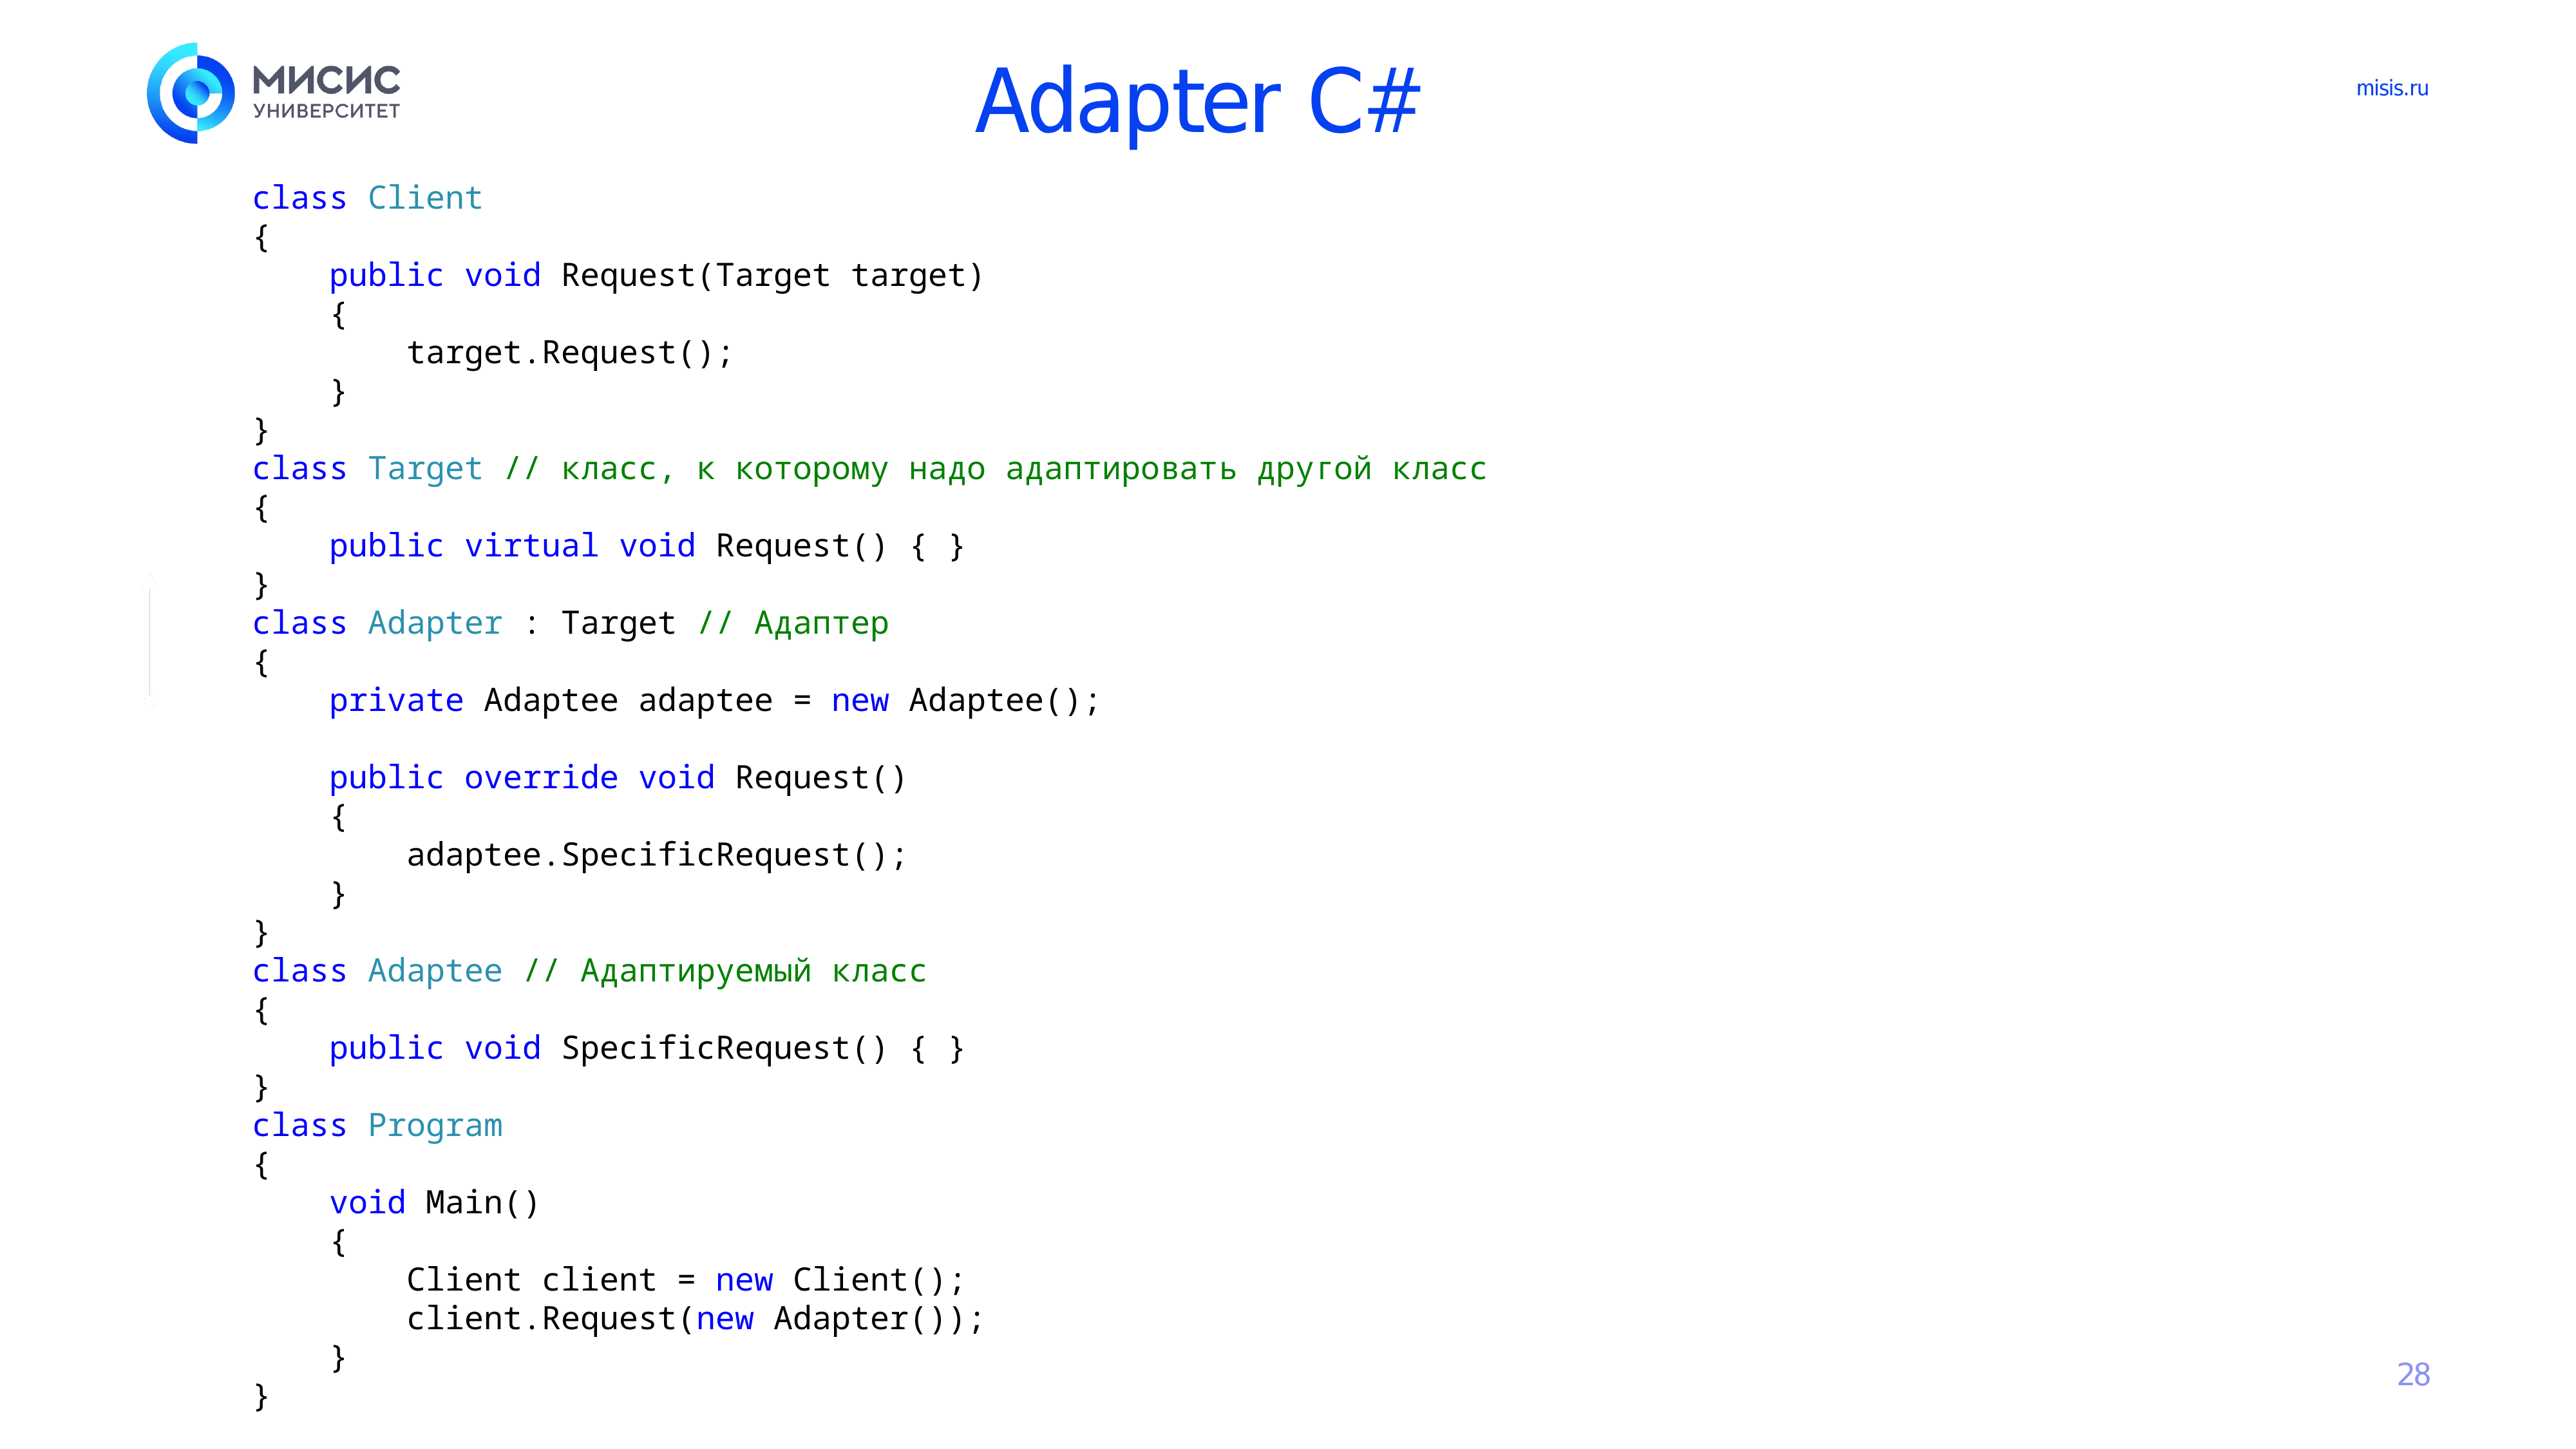

# Adapter C#
class Client
{
    public void Request(Target target)
    {
        target.Request();
    }
}
class Target // класс, к которому надо адаптировать другой класс
{
    public virtual void Request() { }
}
class Adapter : Target // Адаптер
{
    private Adaptee adaptee = new Adaptee();

    public override void Request()
    {
        adaptee.SpecificRequest();
    }
}
class Adaptee // Адаптируемый класс
{
    public void SpecificRequest() { }
}
class Program
{
    void Main()
    {
        Client client = new Client();
        client.Request(new Adapter());
    }
}
28